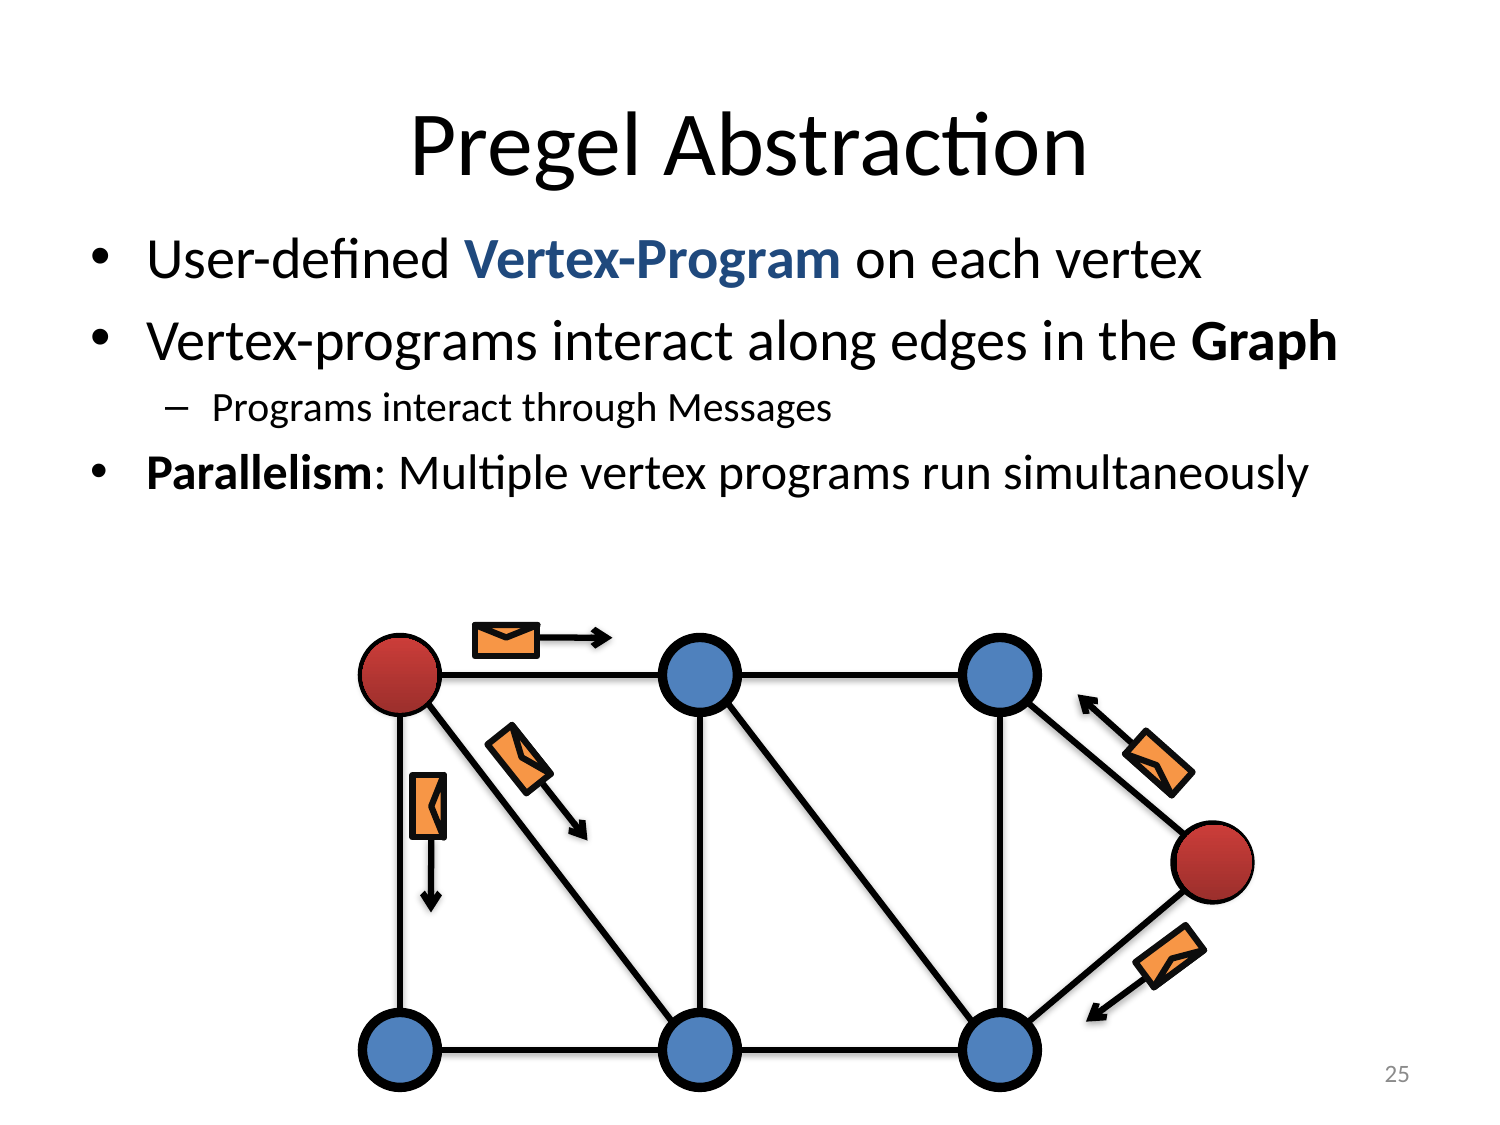

# Pregel Abstraction
User-defined Vertex-Program on each vertex
Vertex-programs interact along edges in the Graph
Programs interact through Messages
Parallelism: Multiple vertex programs run simultaneously

25